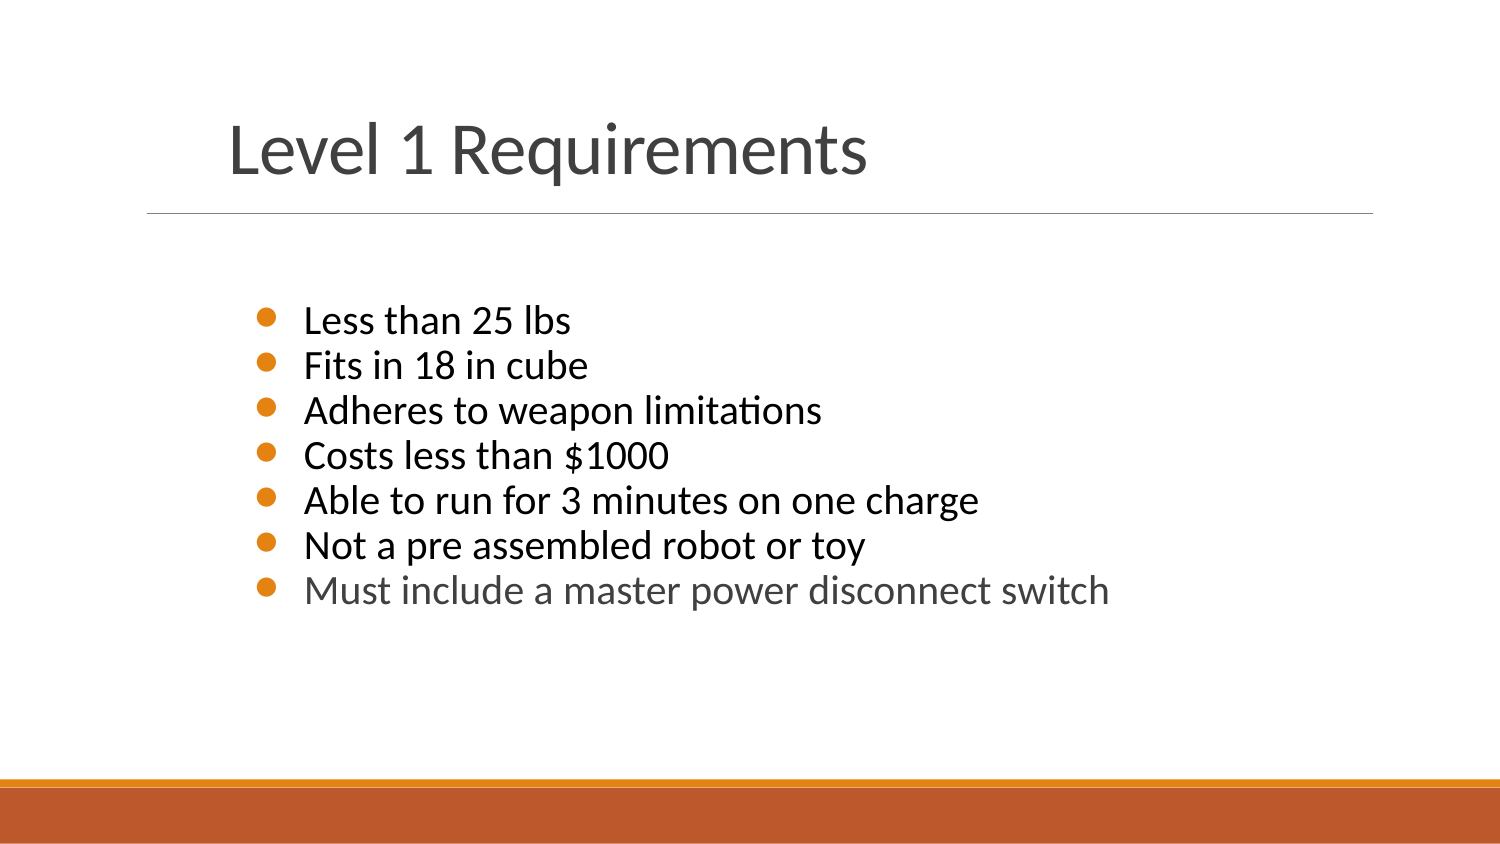

# Level 1 Requirements
Less than 25 lbs
Fits in 18 in cube
Adheres to weapon limitations
Costs less than $1000
Able to run for 3 minutes on one charge
Not a pre assembled robot or toy
Must include a master power disconnect switch